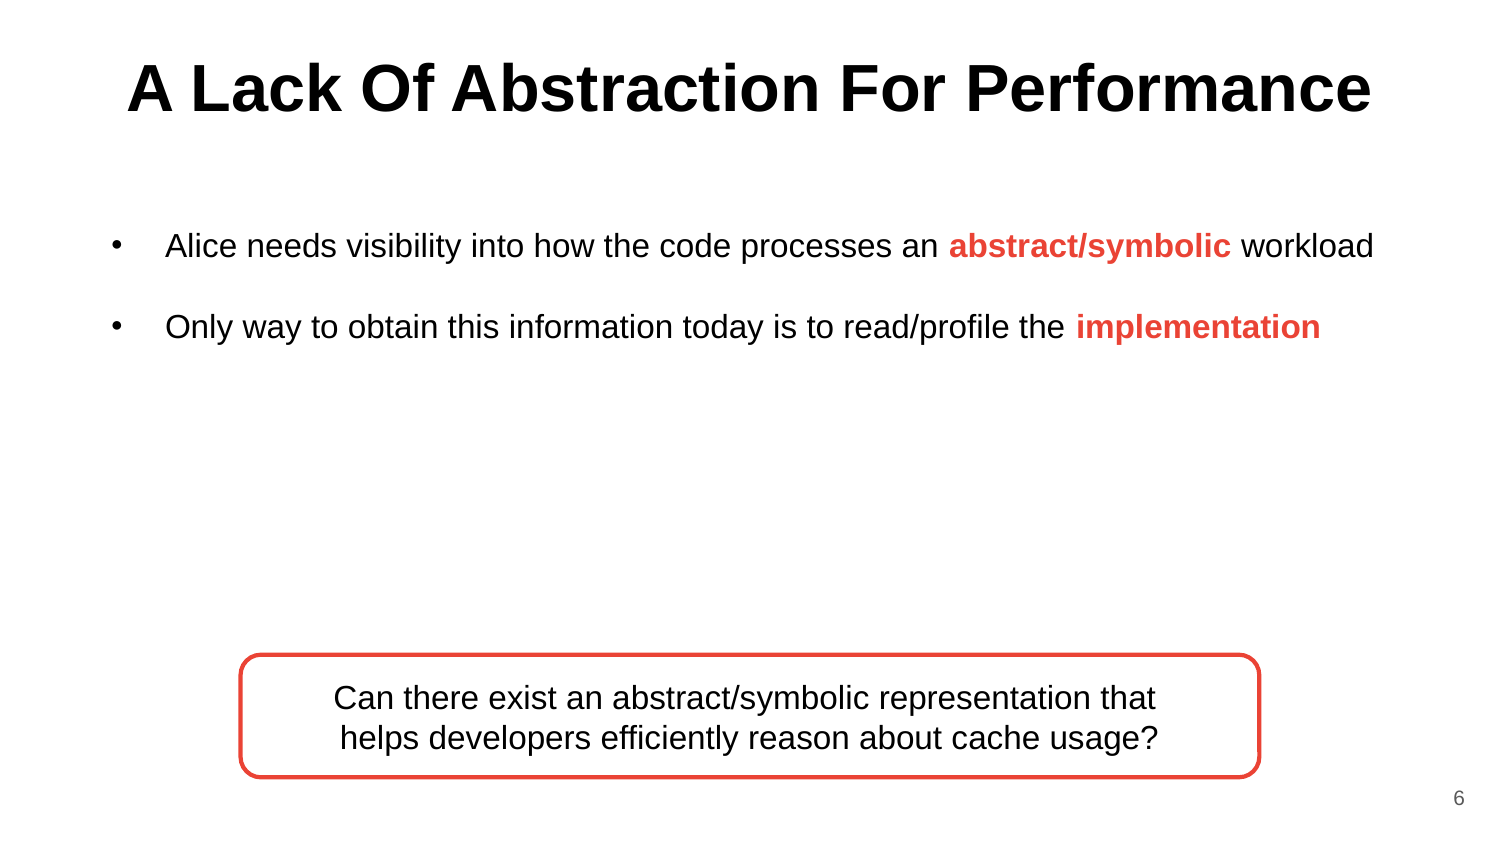

# A Lack Of Abstraction For Performance
Alice needs visibility into how the code processes an abstract/symbolic workload
Only way to obtain this information today is to read/profile the implementation

Can there exist an abstract/symbolic representation that
helps developers efficiently reason about cache usage?
6